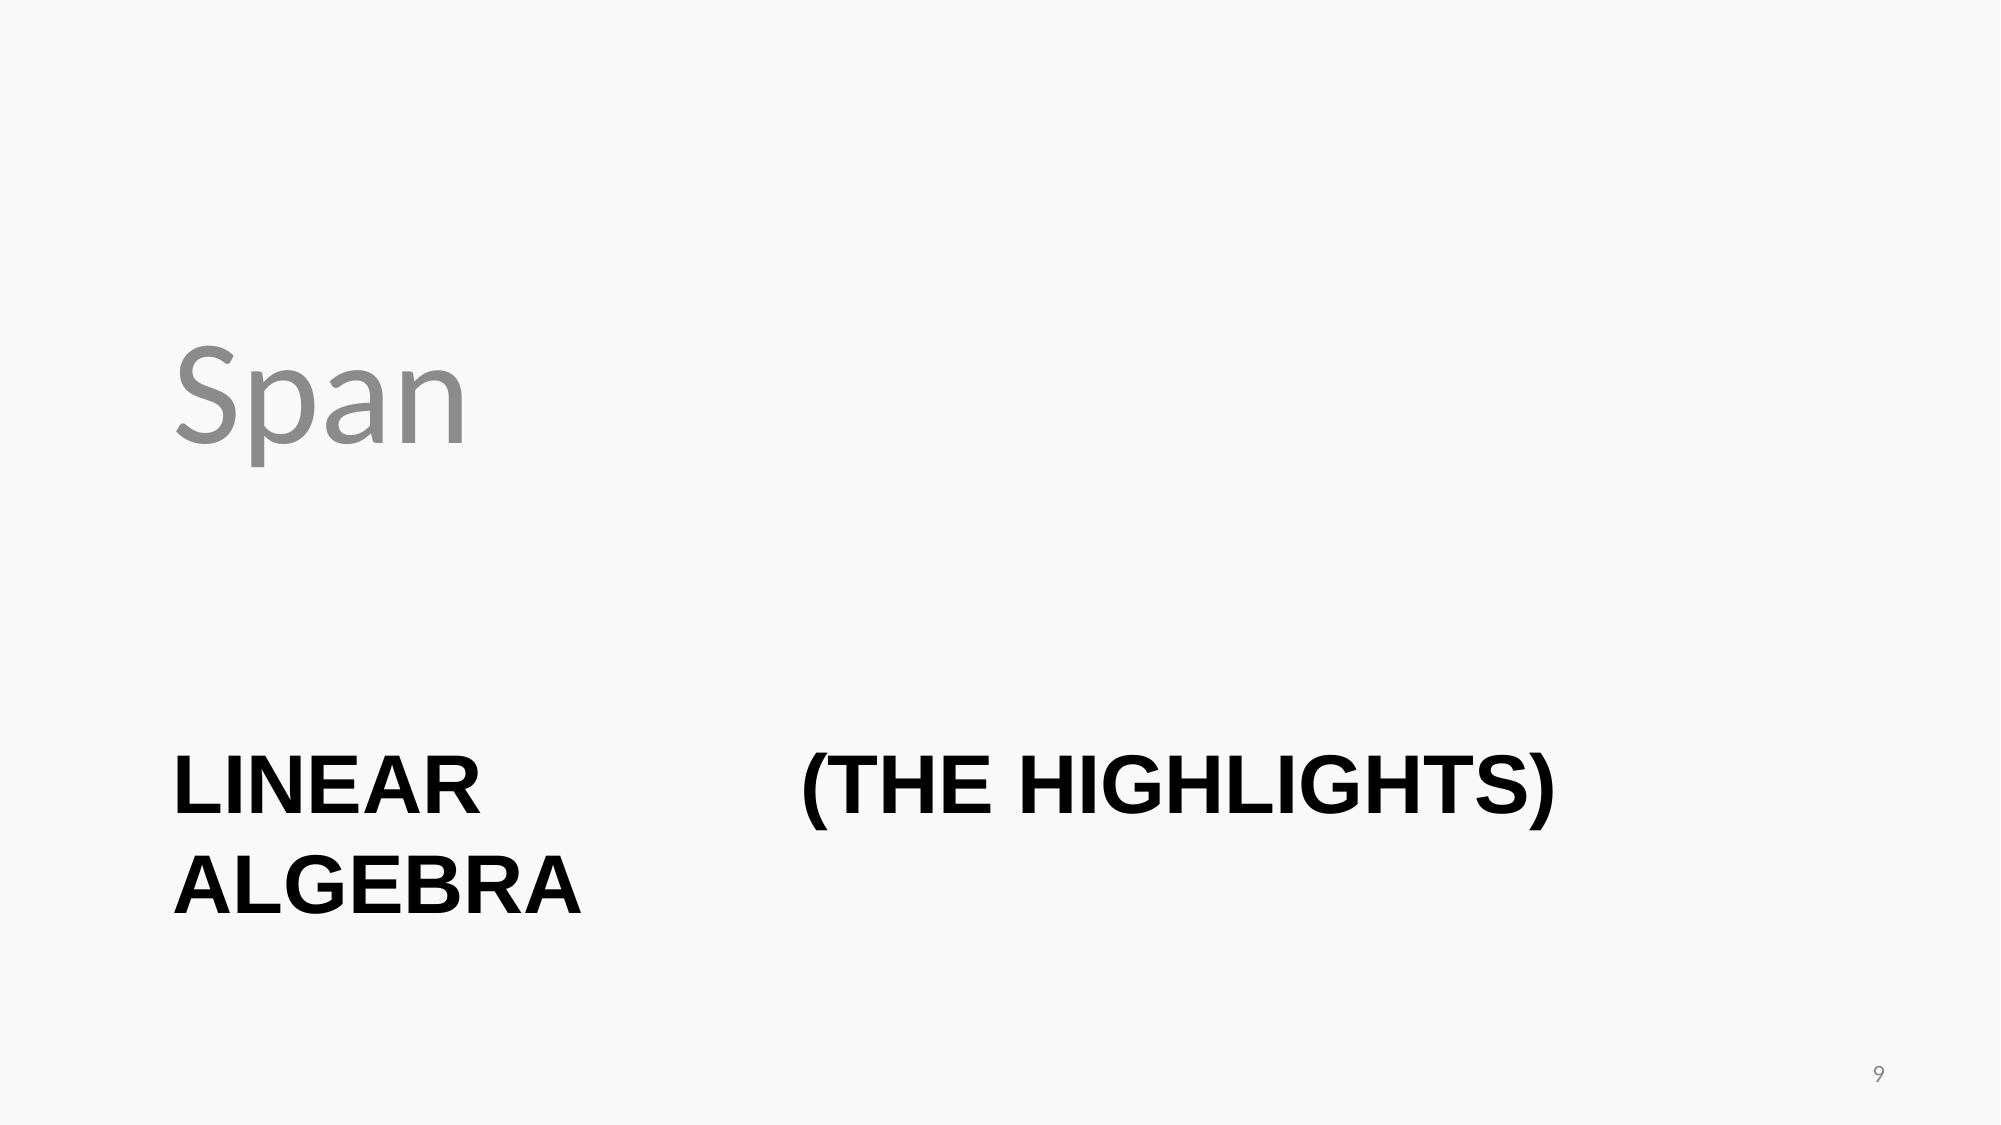

Span
# Linear Algebra
(The Highlights)
9